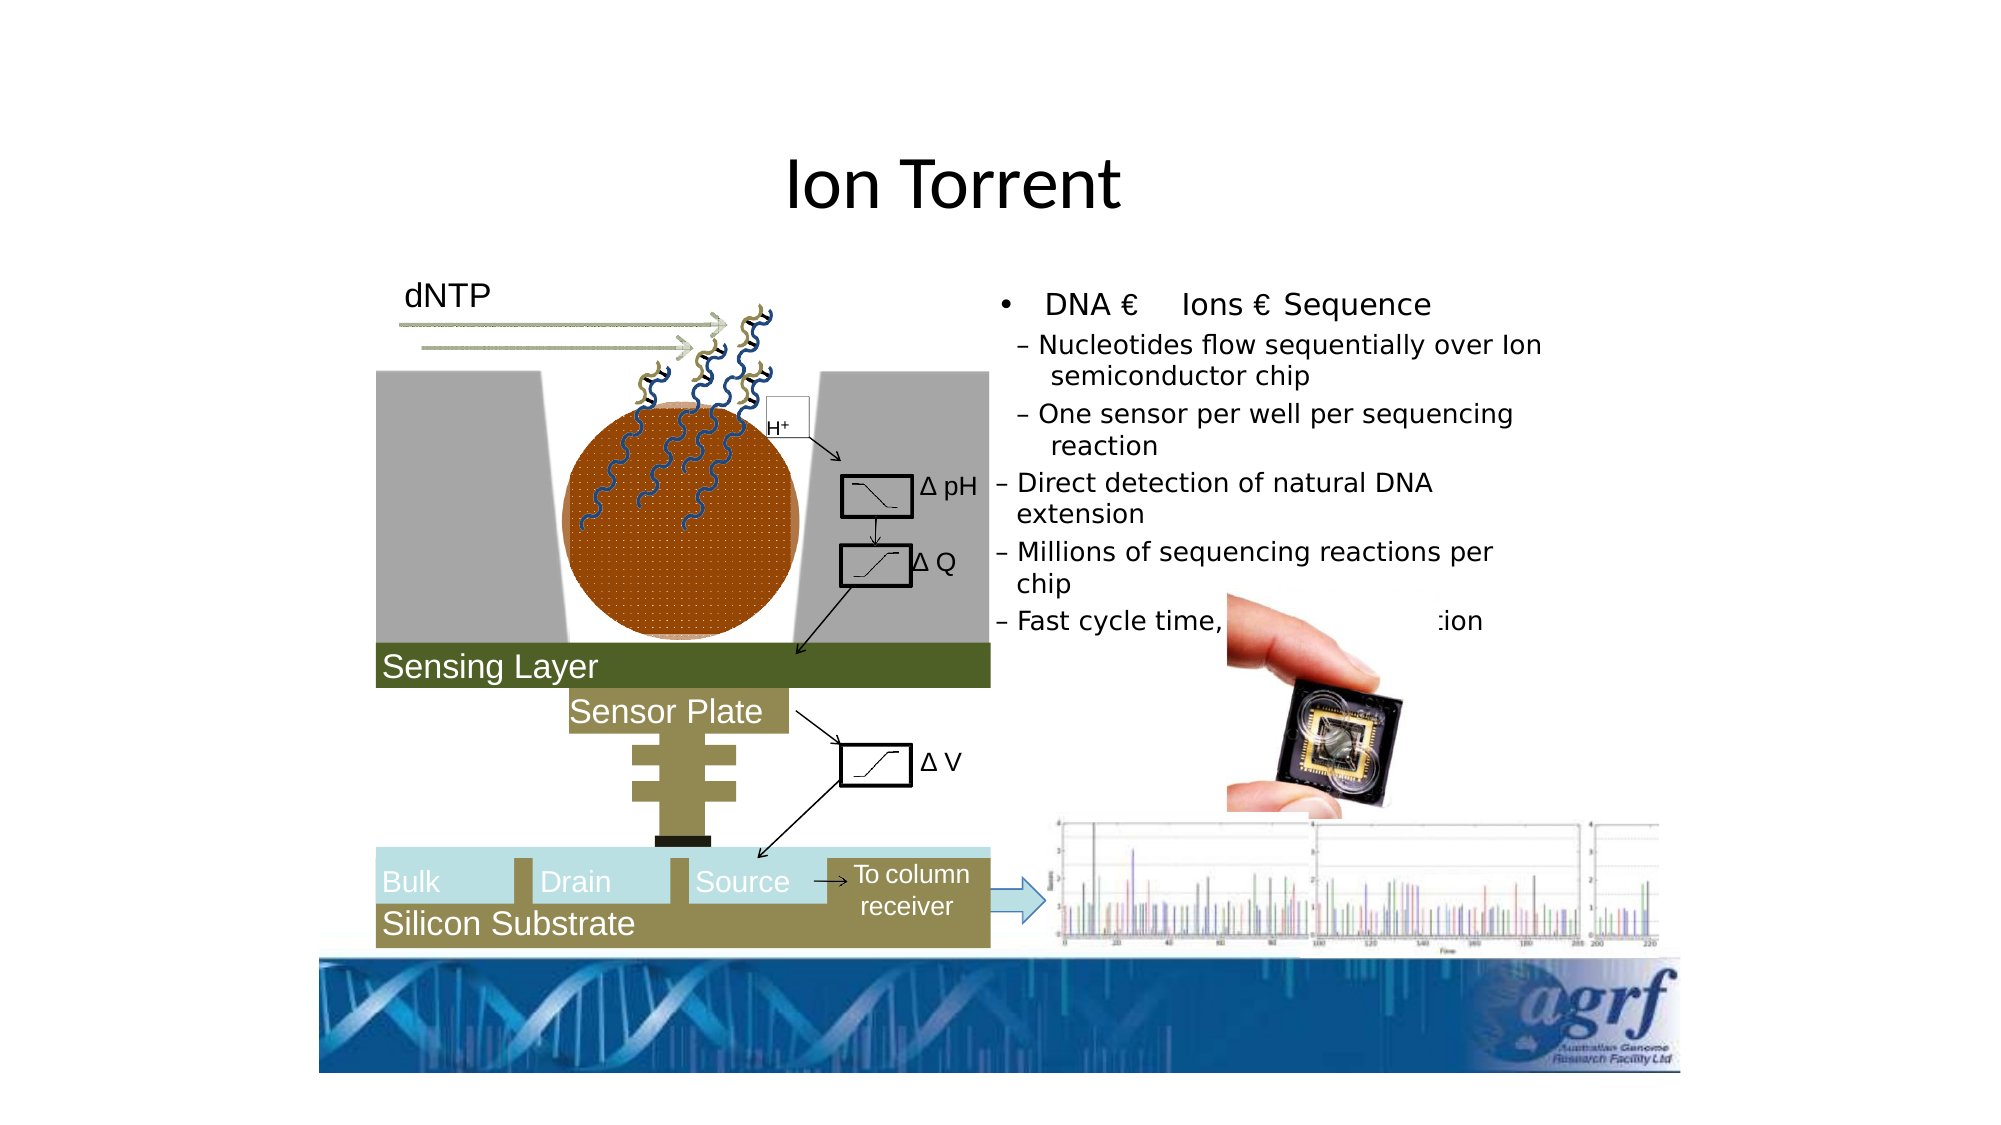

# Ion Torrent
dNTP
•	DNA €	Ions € Sequence
– Nucleotides flow sequentially over Ion  semiconductor chip
– One sensor per well per sequencing  reaction
– Direct detection of natural DNA extension
– Millions of sequencing reactions per chip
– Fast cycle time, real time detection

H+

∆ pH
∆ Q

Sensing Layer
Sensor Plate
∆ V
To column  receiver
Bulk	Drain
Silicon Substrate

Source